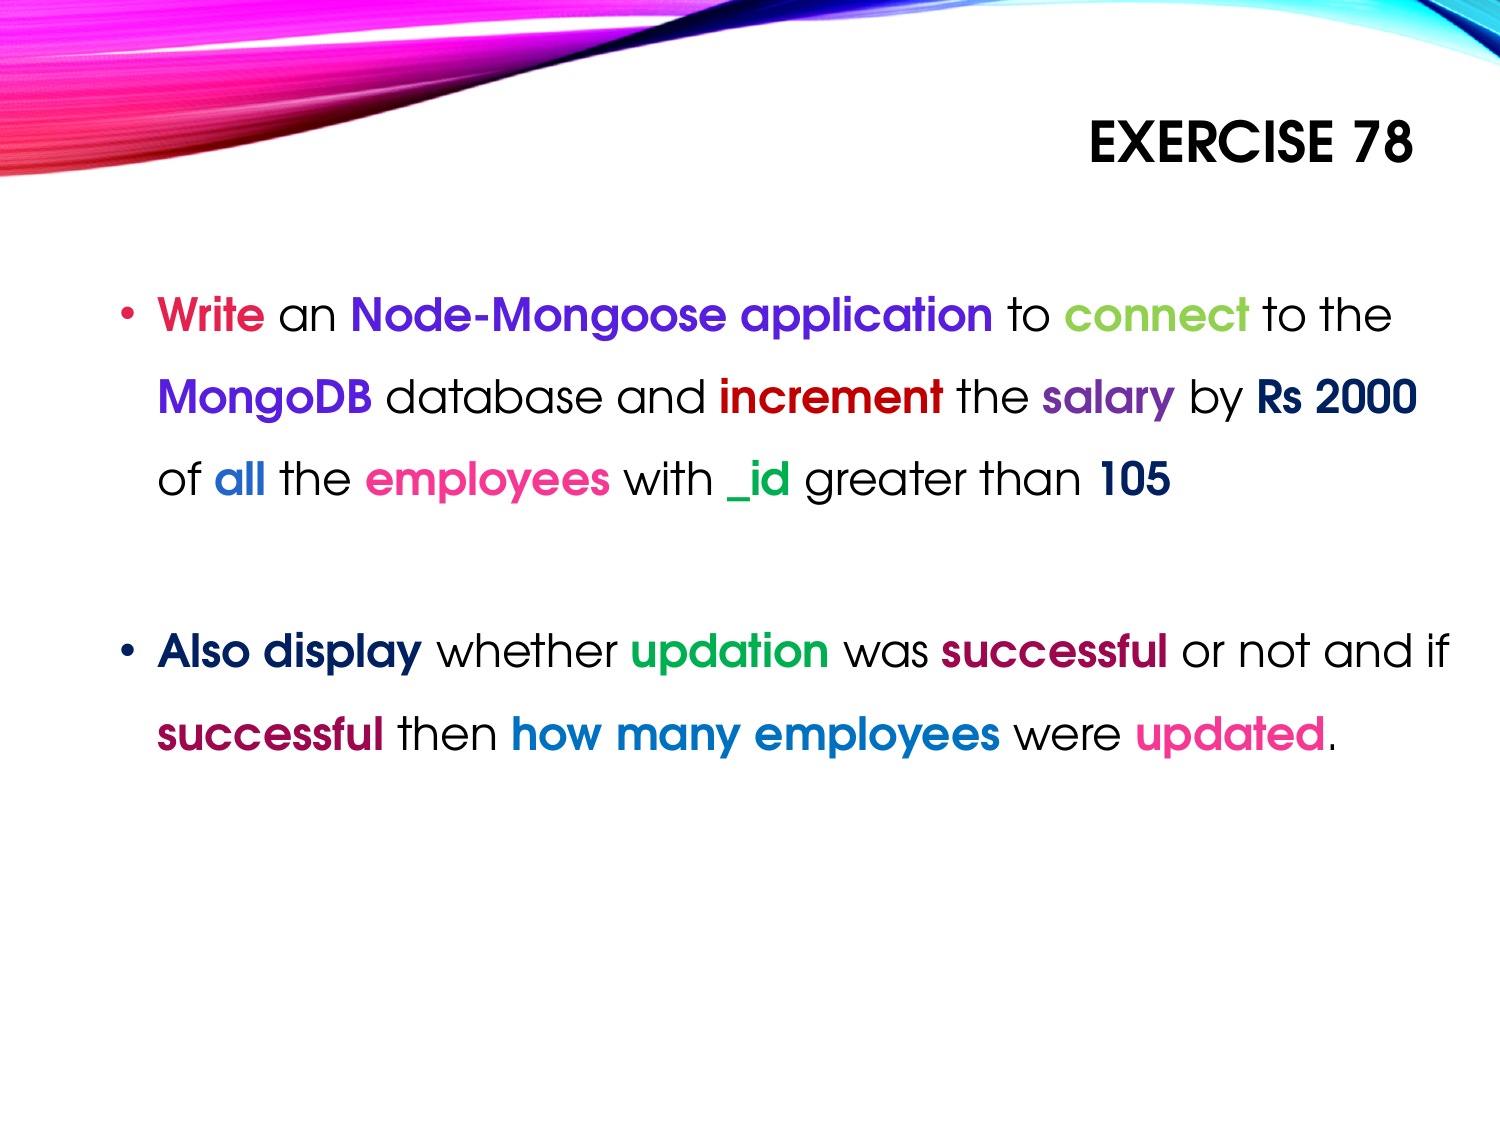

# Exercise 78
Write an Node-Mongoose application to connect to the MongoDB database and increment the salary by Rs 2000 of all the employees with _id greater than 105

Also display whether updation was successful or not and if successful then how many employees were updated.